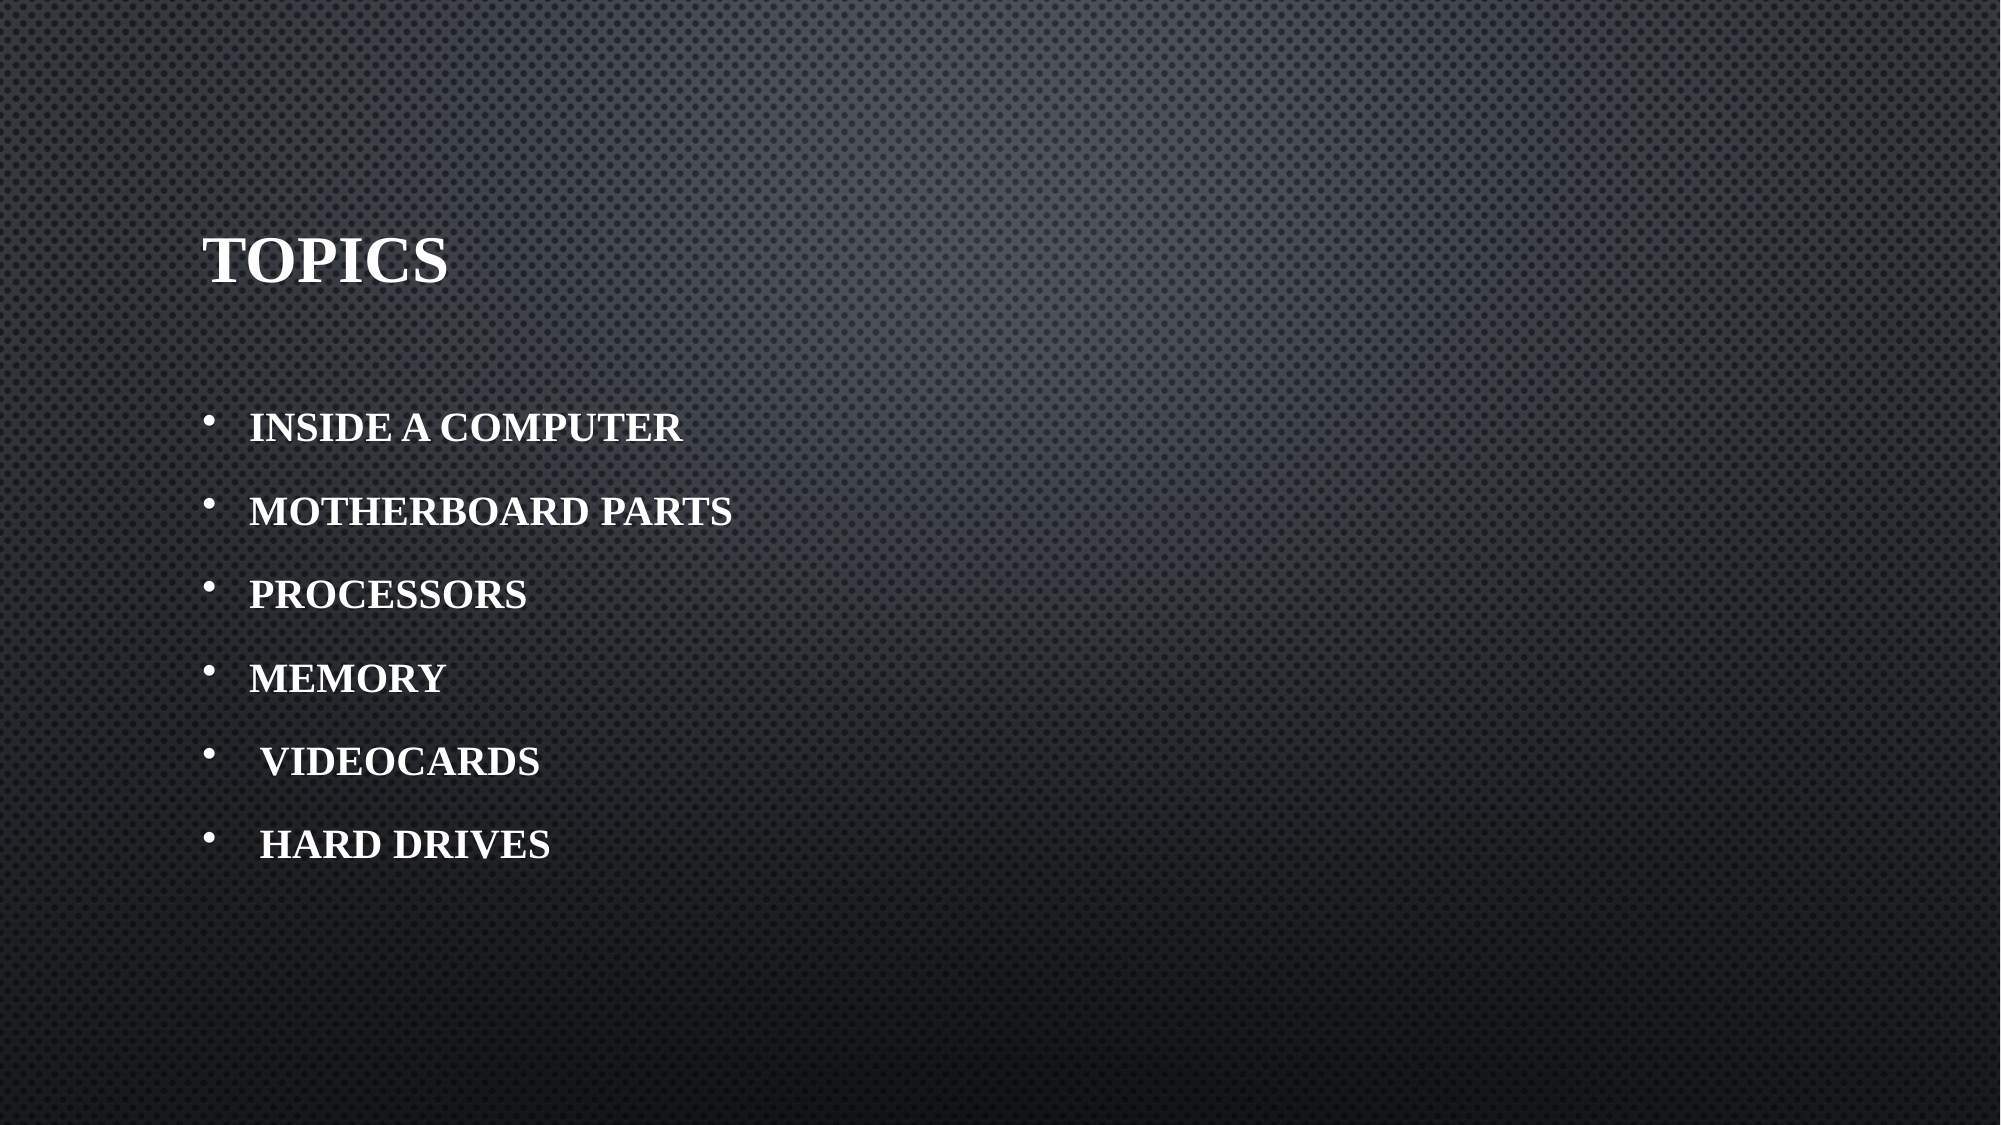

# TOPICS
INSIDE A COMPUTER
MOTHERBOARD PARTS
PROCESSORS
MEMORY
 VIDEOCARDS
 HARD DRIVES